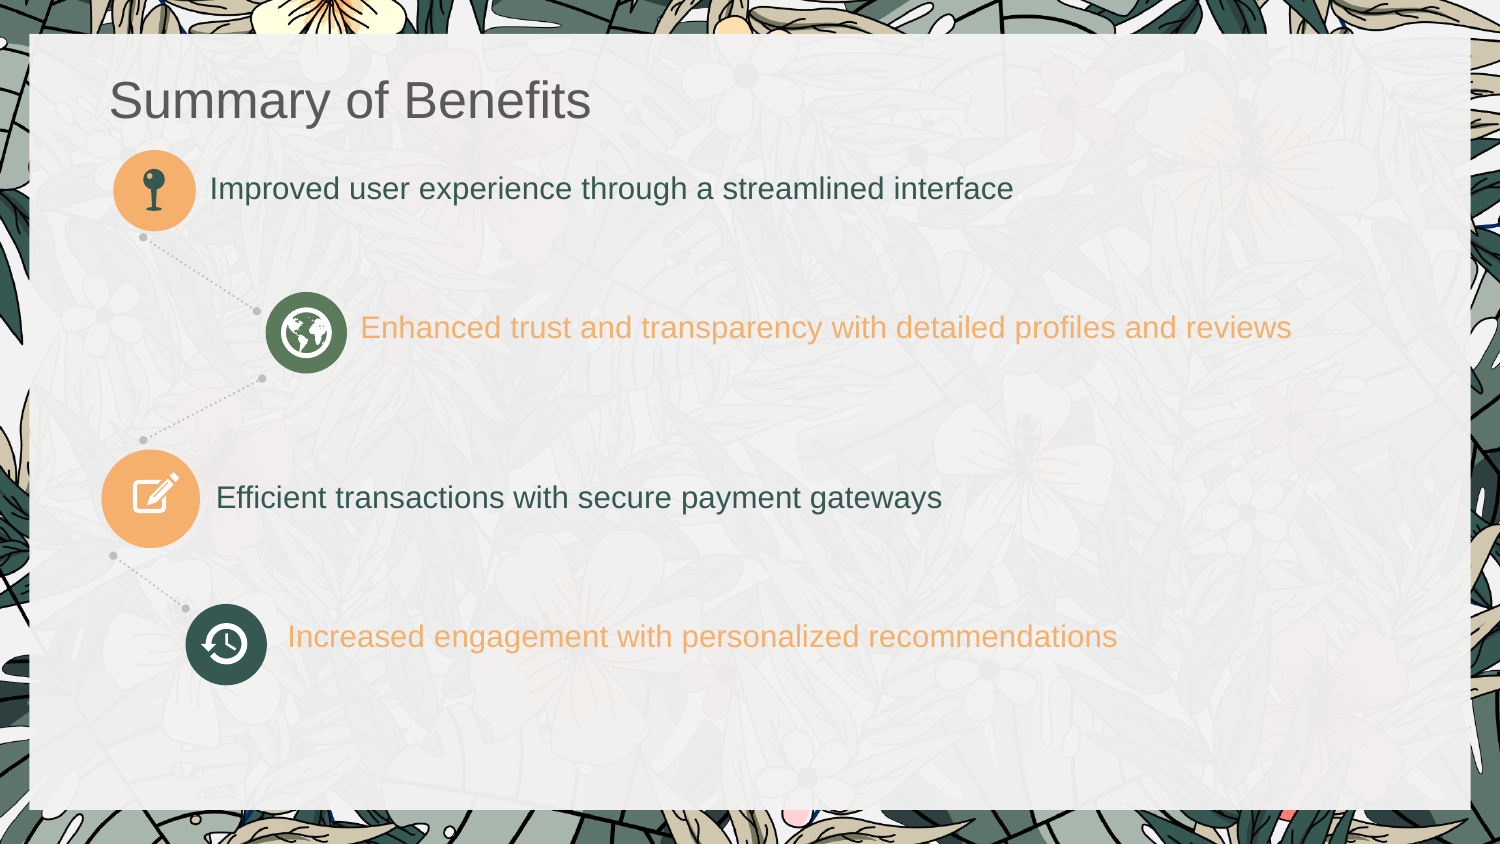

Summary of Benefits

Improved user experience through a streamlined interface.

Enhanced trust and transparency with detailed profiles and reviews

Efficient transactions with secure payment gateways

Increased engagement with personalized recommendations